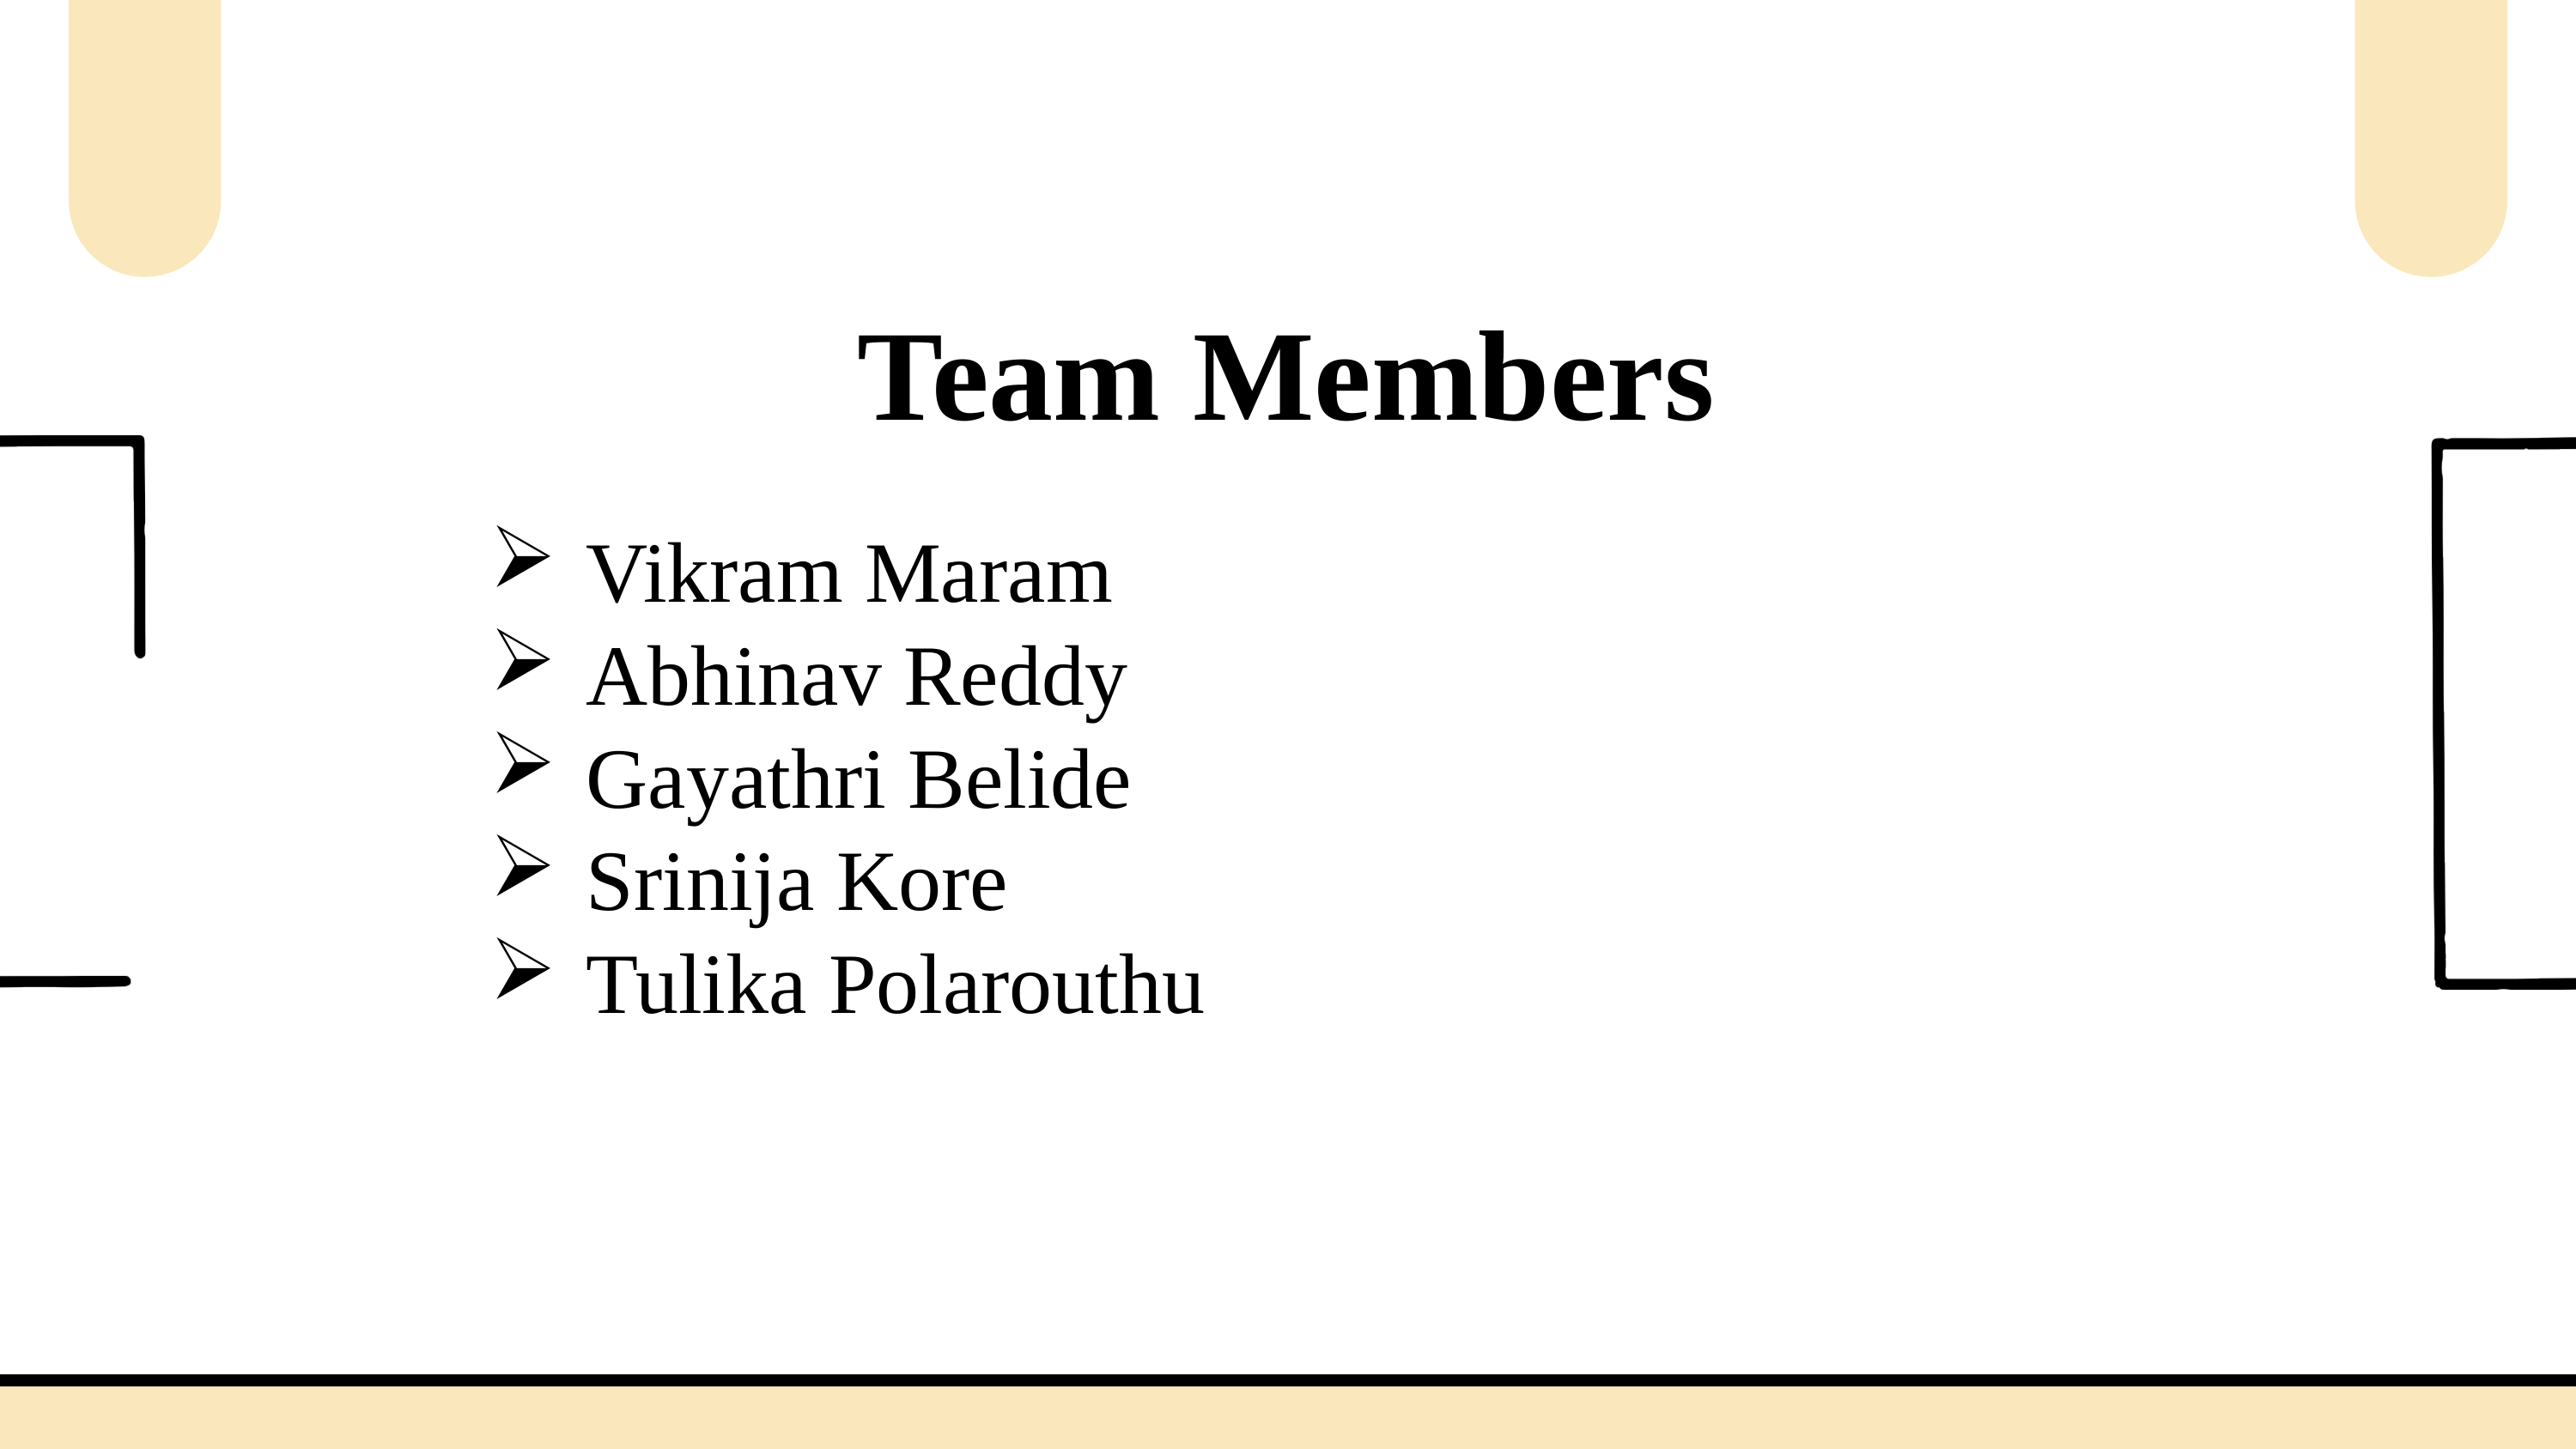

Team Members

Vikram Maram
Abhinav Reddy
Gayathri Belide
Srinija Kore
Tulika Polarouthu